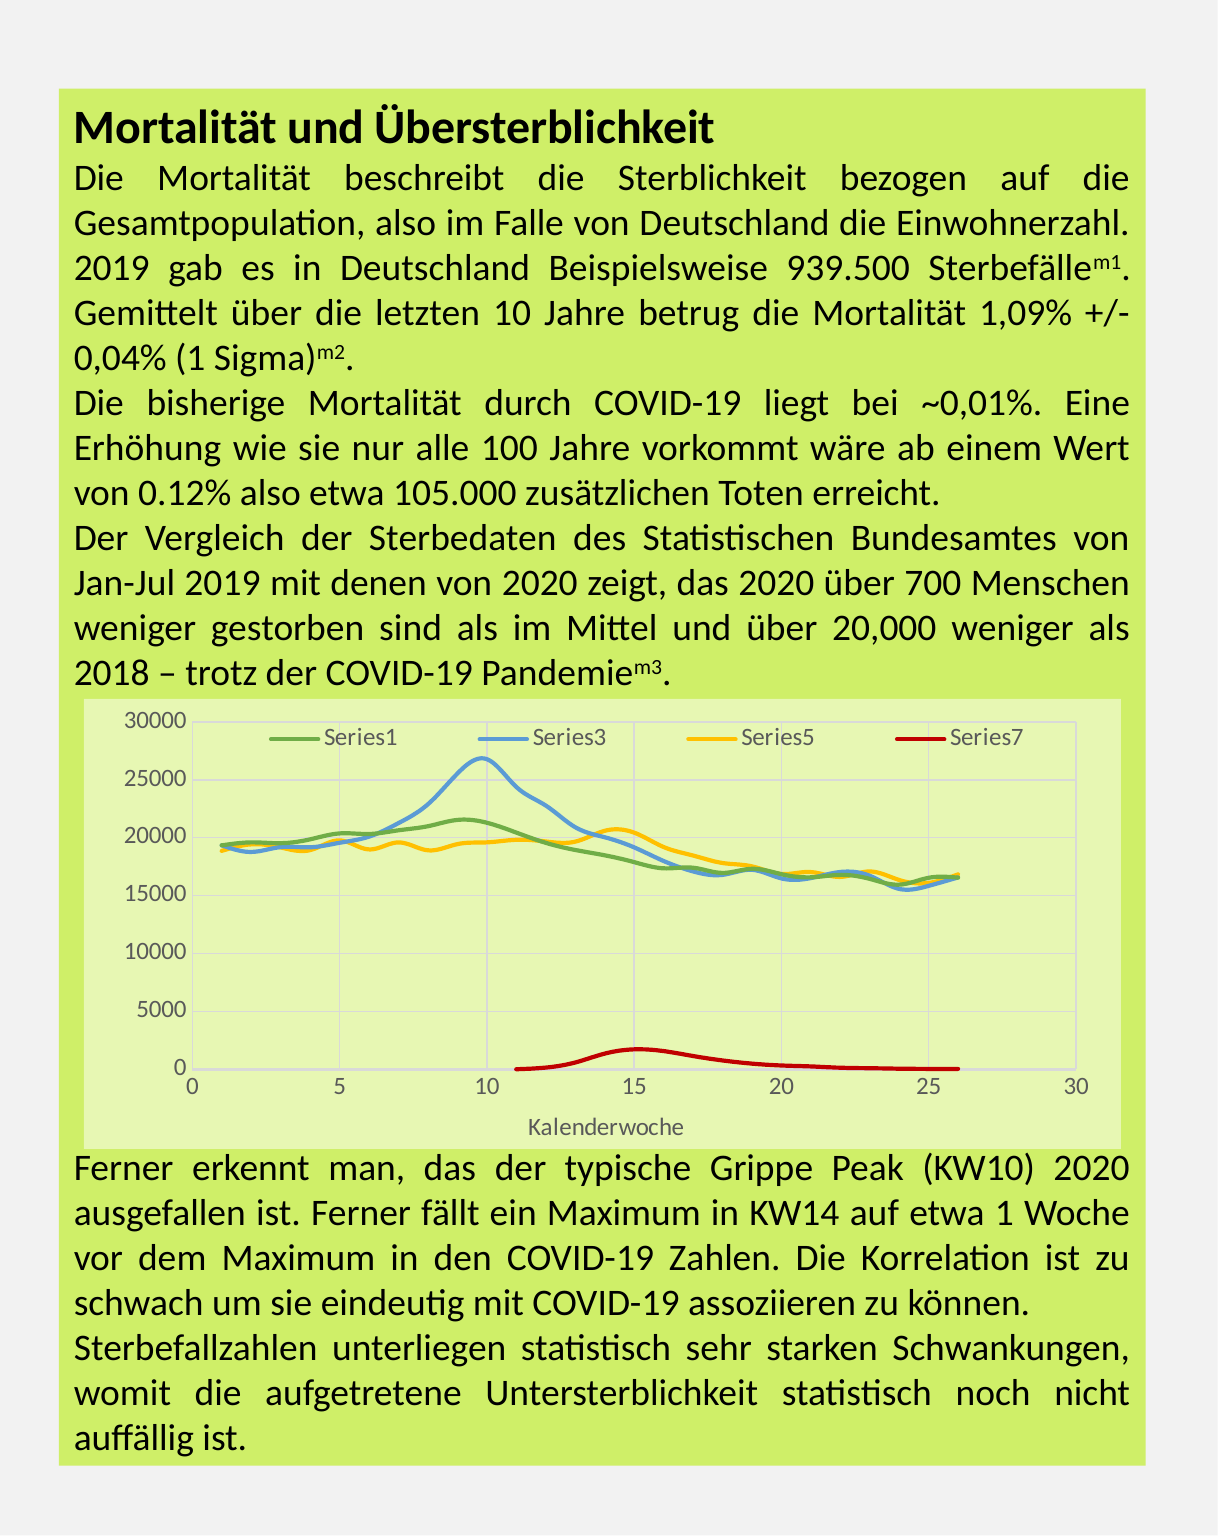

Mortalität und Übersterblichkeit
Die Mortalität beschreibt die Sterblichkeit bezogen auf die Gesamtpopulation, also im Falle von Deutschland die Einwohnerzahl. 2019 gab es in Deutschland Beispielsweise 939.500 Sterbefällem1. Gemittelt über die letzten 10 Jahre betrug die Mortalität 1,09% +/- 0,04% (1 Sigma)m2.
Die bisherige Mortalität durch COVID-19 liegt bei ~0,01%. Eine Erhöhung wie sie nur alle 100 Jahre vorkommt wäre ab einem Wert von 0.12% also etwa 105.000 zusätzlichen Toten erreicht.
Der Vergleich der Sterbedaten des Statistischen Bundesamtes von Jan-Jul 2019 mit denen von 2020 zeigt, das 2020 über 700 Menschen weniger gestorben sind als im Mittel und über 20,000 weniger als 2018 – trotz der COVID-19 Pandemiem3.

Ferner erkennt man, das der typische Grippe Peak (KW10) 2020 ausgefallen ist. Ferner fällt ein Maximum in KW14 auf etwa 1 Woche vor dem Maximum in den COVID-19 Zahlen. Die Korrelation ist zu schwach um sie eindeutig mit COVID-19 assoziieren zu können.
Sterbefallzahlen unterliegen statistisch sehr starken Schwankungen, womit die aufgetretene Untersterblichkeit statistisch noch nicht auffällig ist.

### Chart

| Category |  |  |  |  |
|---|---|---|---|---|